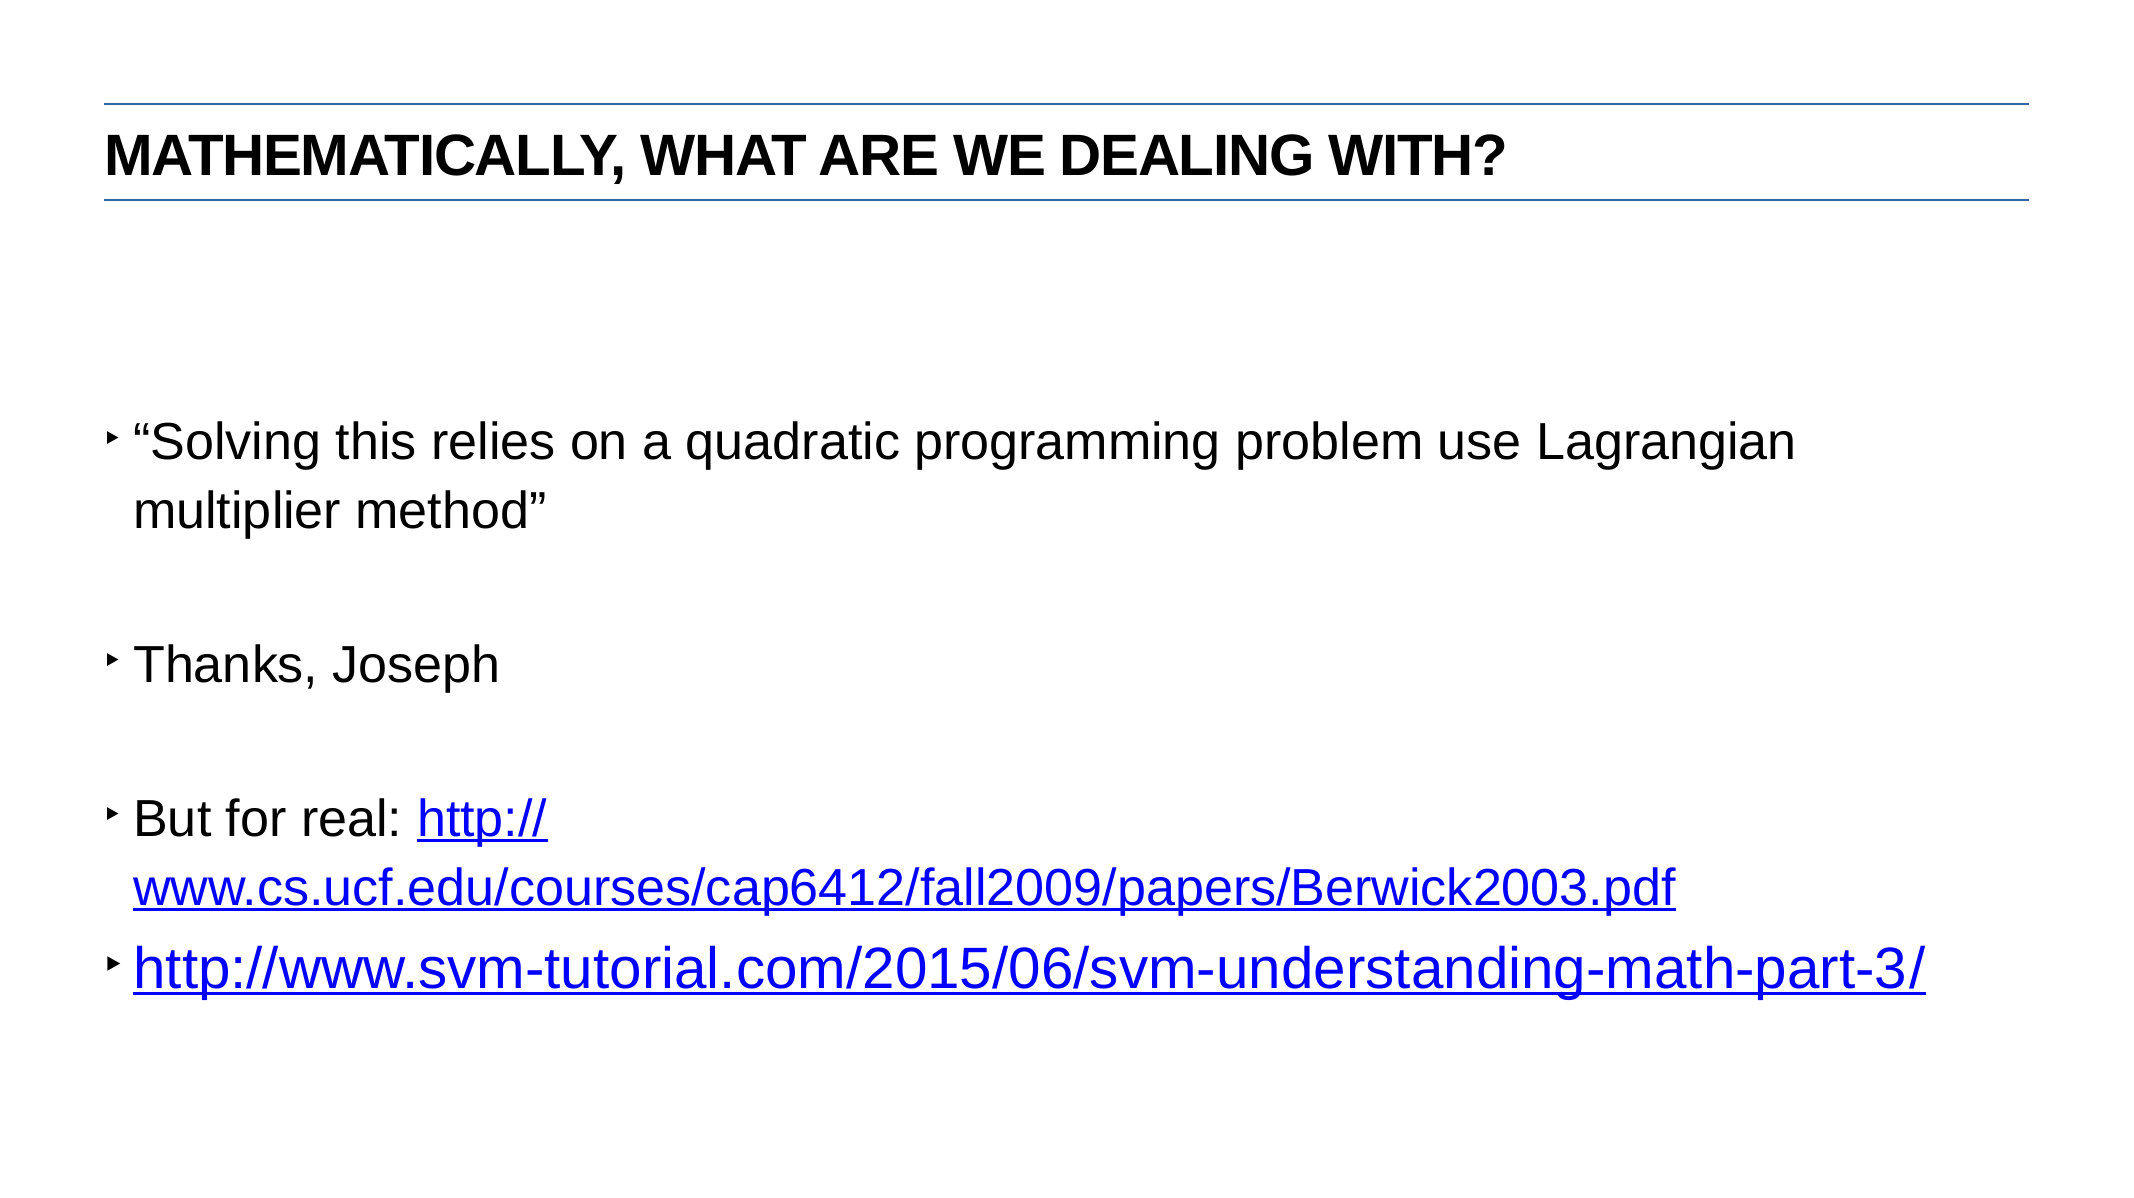

Mathematically, what are we dealing with?

“Solving this relies on a quadratic programming problem use Lagrangian multiplier method”

Thanks, Joseph

But for real: http://www.cs.ucf.edu/courses/cap6412/fall2009/papers/Berwick2003.pdf
http://www.svm-tutorial.com/2015/06/svm-understanding-math-part-3/